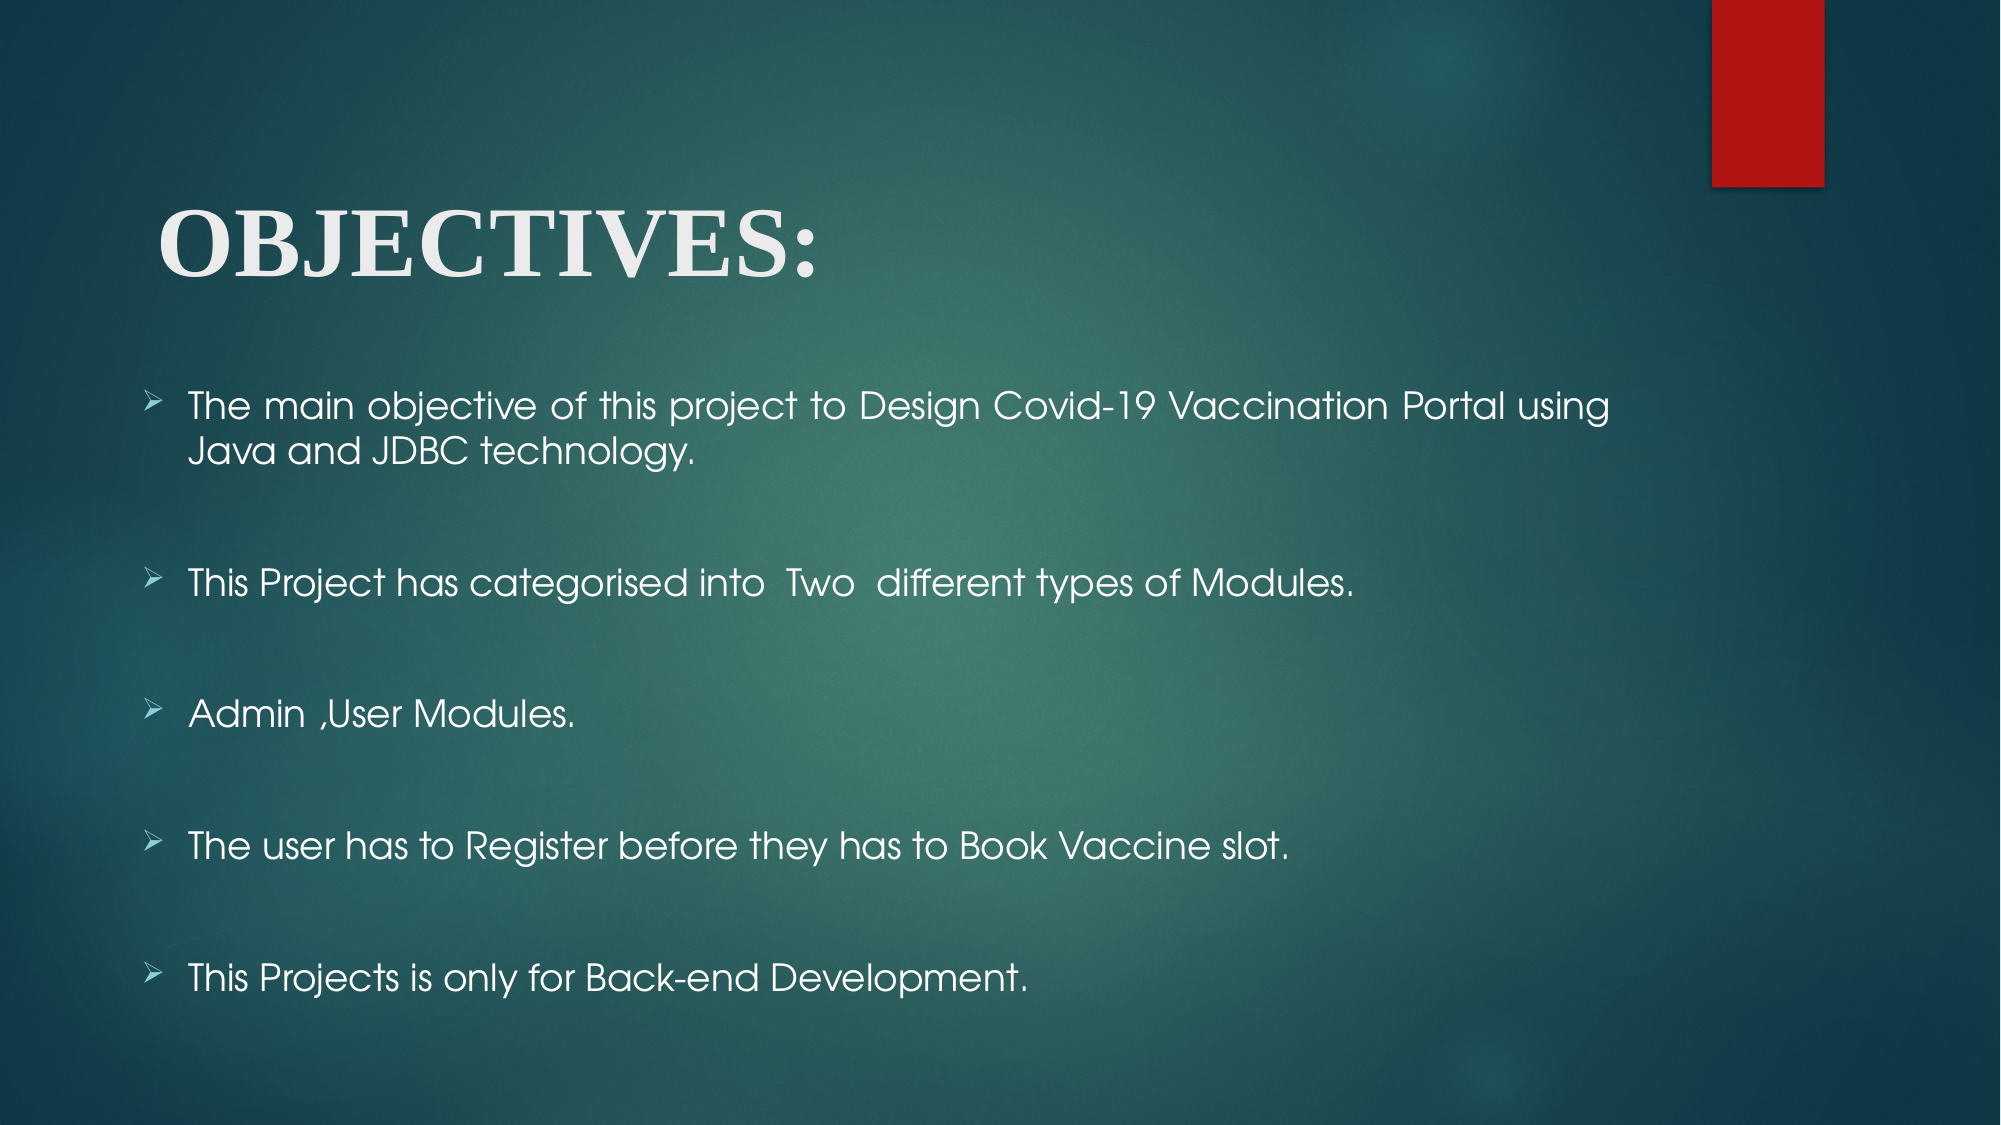

# OBJECTIVES:
The main objective of this project to Design Covid-19 Vaccination Portal using Java and JDBC technology.

This Project has categorised into  Two  different types of Modules.

Admin ,User Modules.

The user has to Register before they has to Book Vaccine slot.

This Projects is only for Back-end Development.